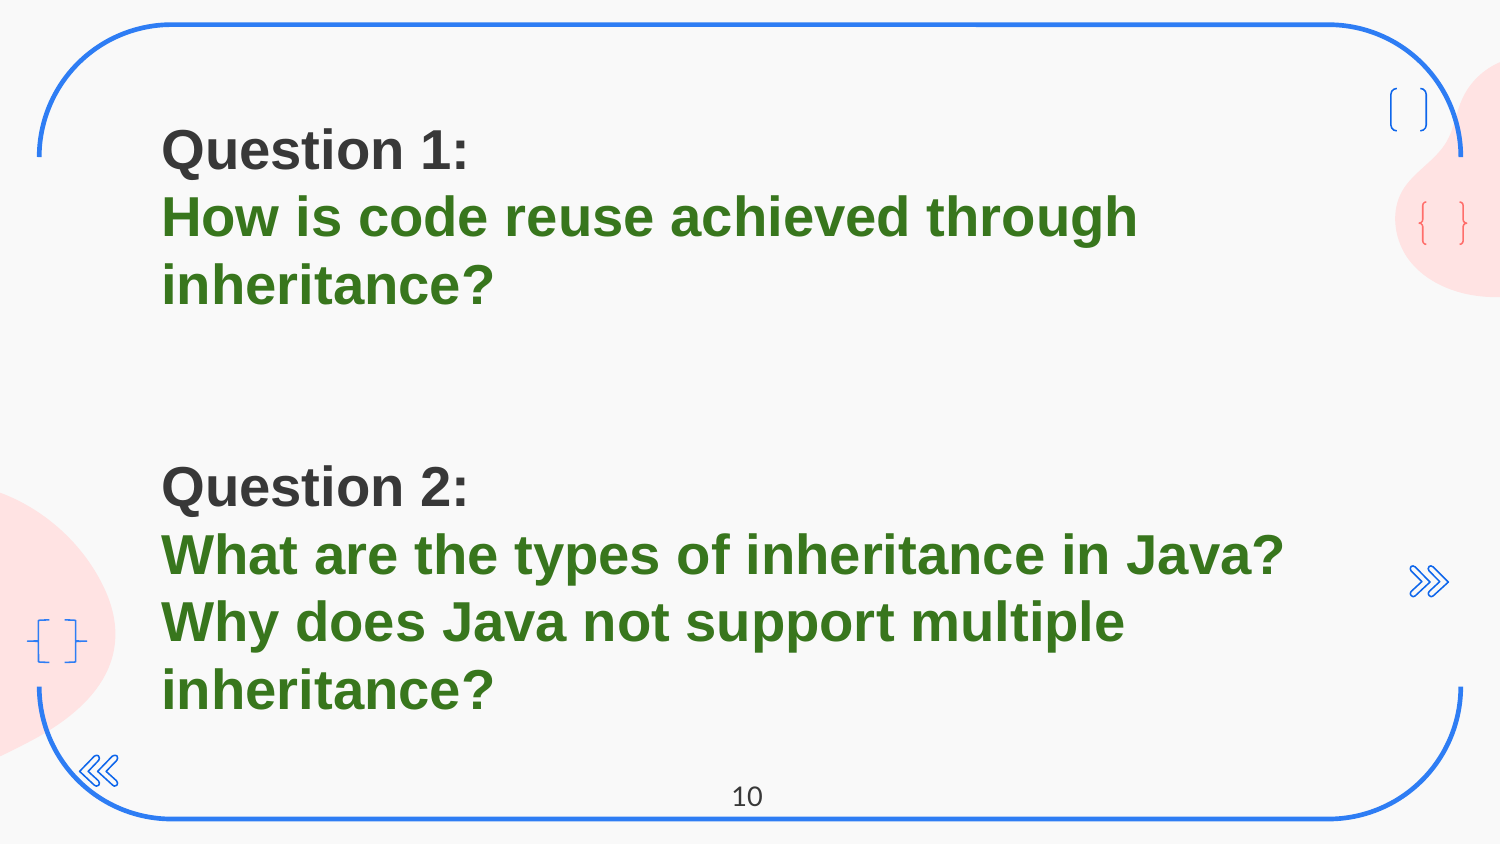

# Question 1:
How is code reuse achieved through inheritance?

Question 2:
What are the types of inheritance in Java? Why does Java not support multiple inheritance?

10